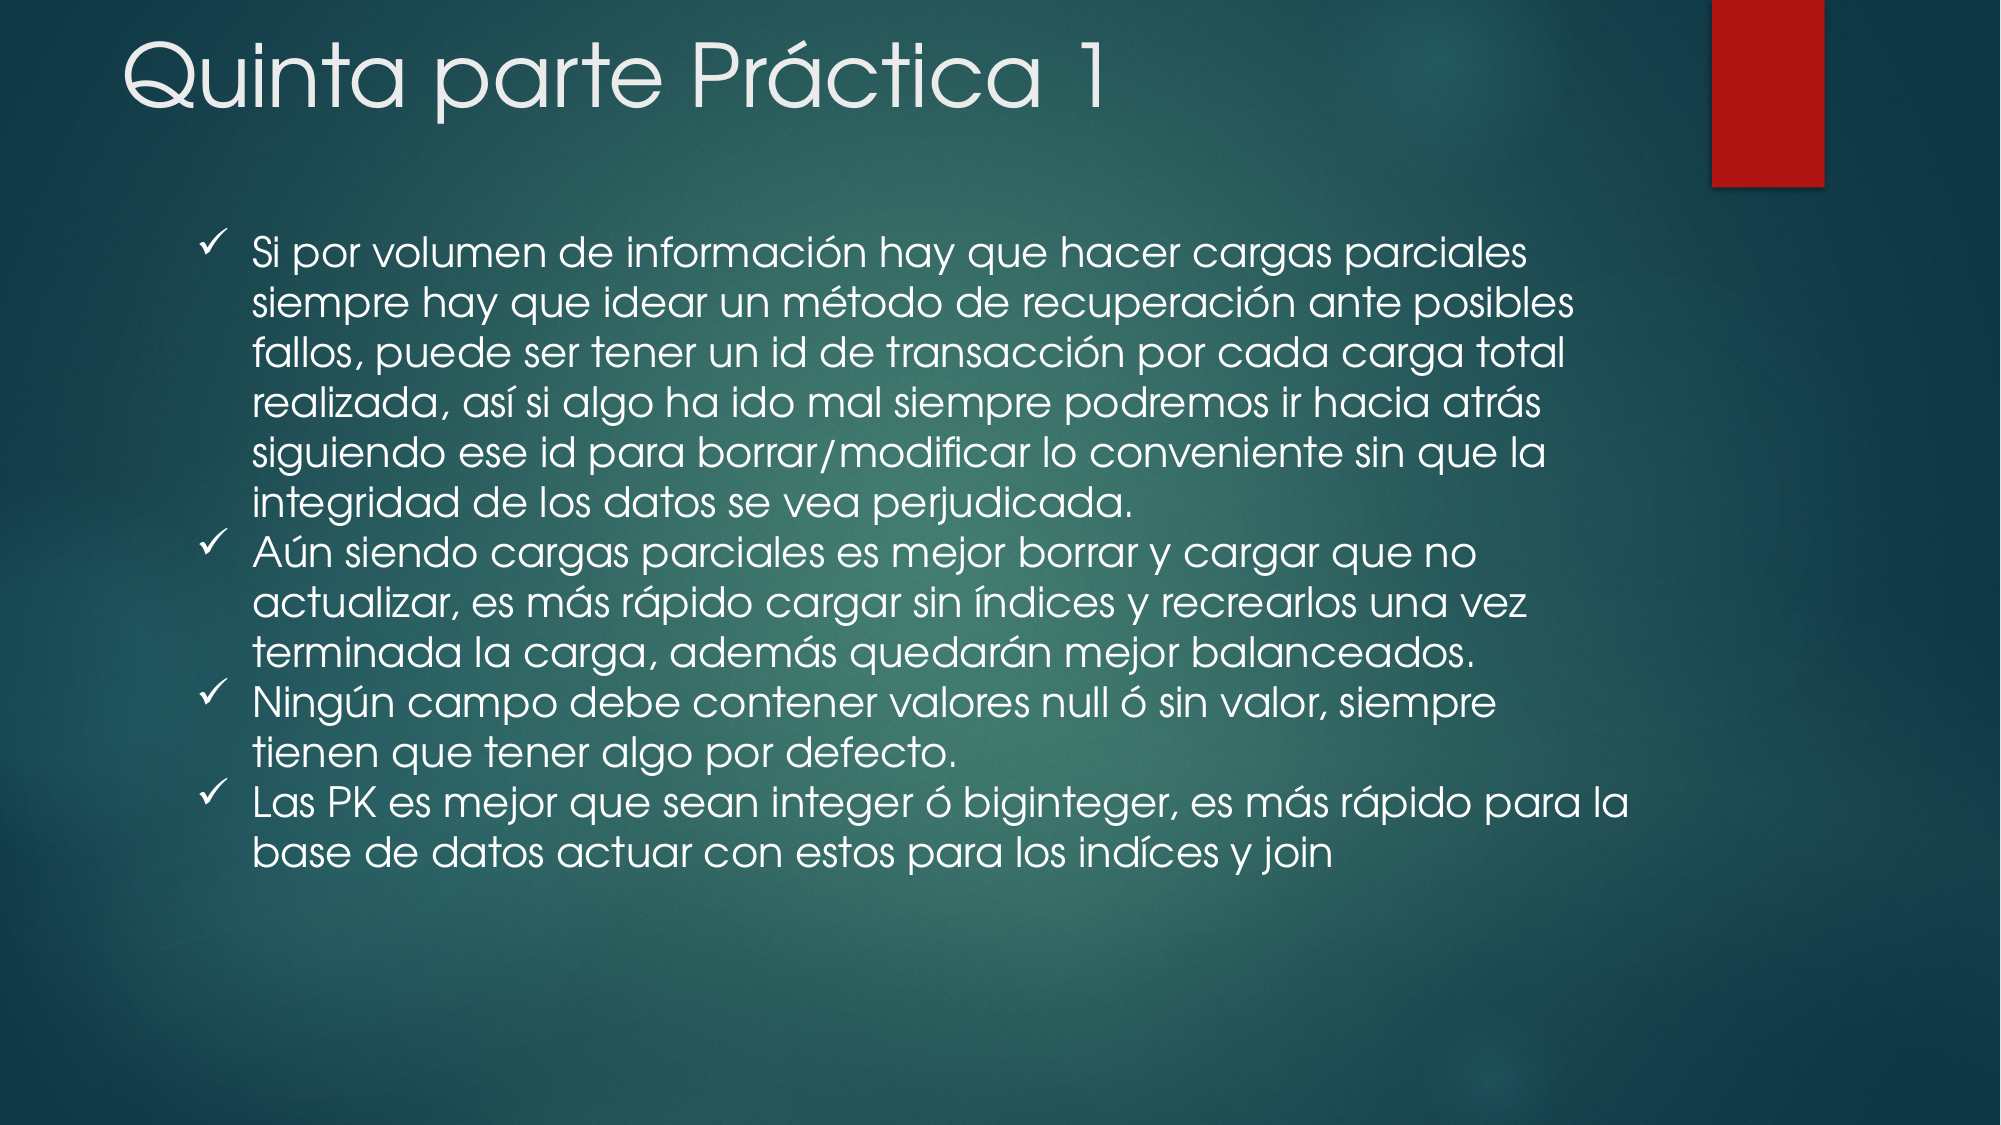

# Quinta parte Práctica 1
Si por volumen de información hay que hacer cargas parciales siempre hay que idear un método de recuperación ante posibles fallos, puede ser tener un id de transacción por cada carga total realizada, así si algo ha ido mal siempre podremos ir hacia atrás siguiendo ese id para borrar/modificar lo conveniente sin que la integridad de los datos se vea perjudicada.
Aún siendo cargas parciales es mejor borrar y cargar que no actualizar, es más rápido cargar sin índices y recrearlos una vez terminada la carga, además quedarán mejor balanceados.
Ningún campo debe contener valores null ó sin valor, siempre tienen que tener algo por defecto.
Las PK es mejor que sean integer ó biginteger, es más rápido para la base de datos actuar con estos para los indíces y join